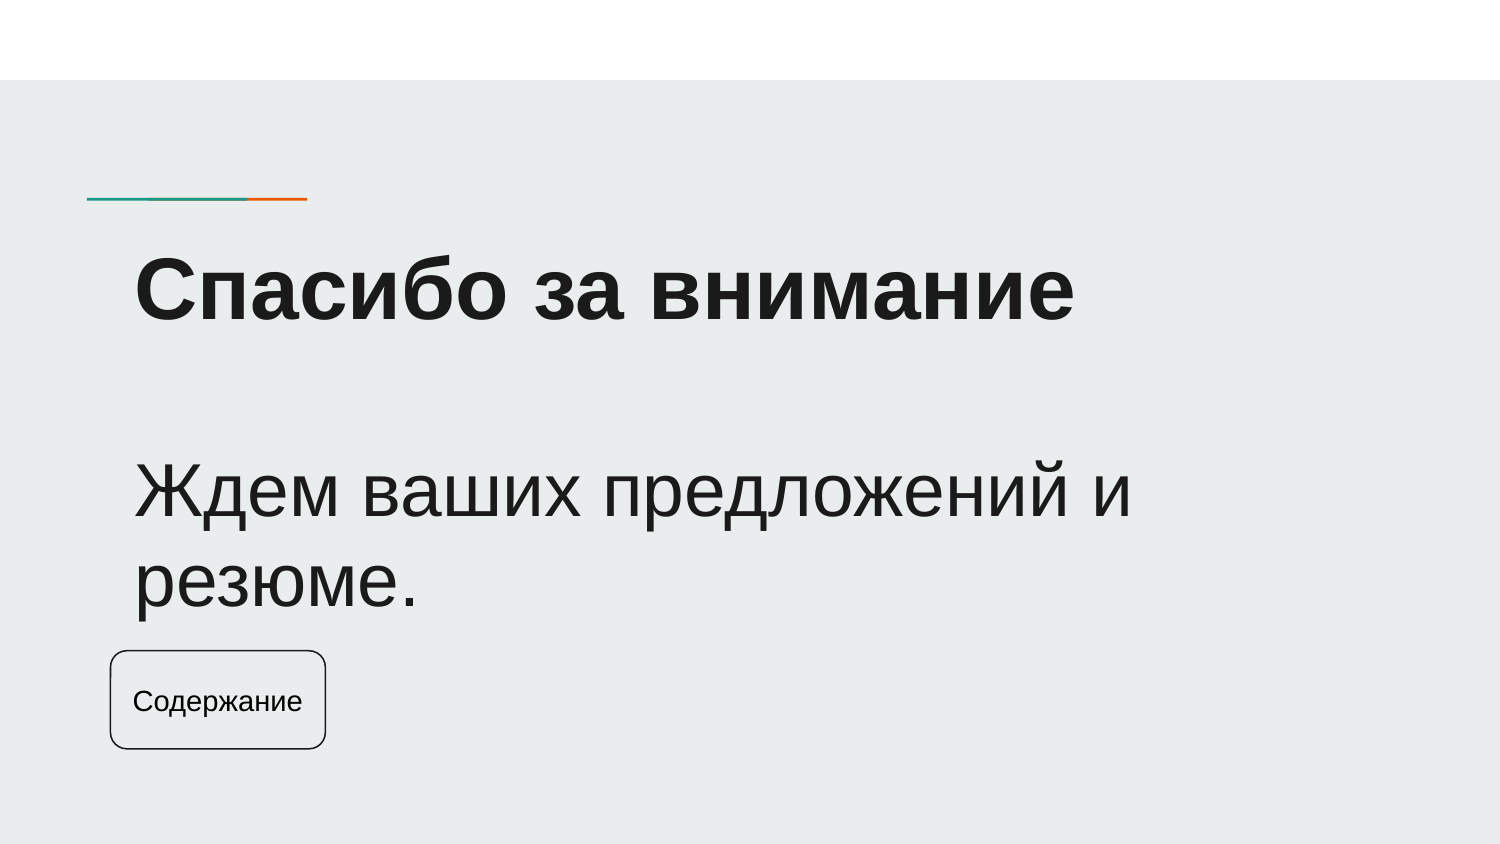

# Спасибо за внимание

Ждем ваших предложений и резюме.
Содержание